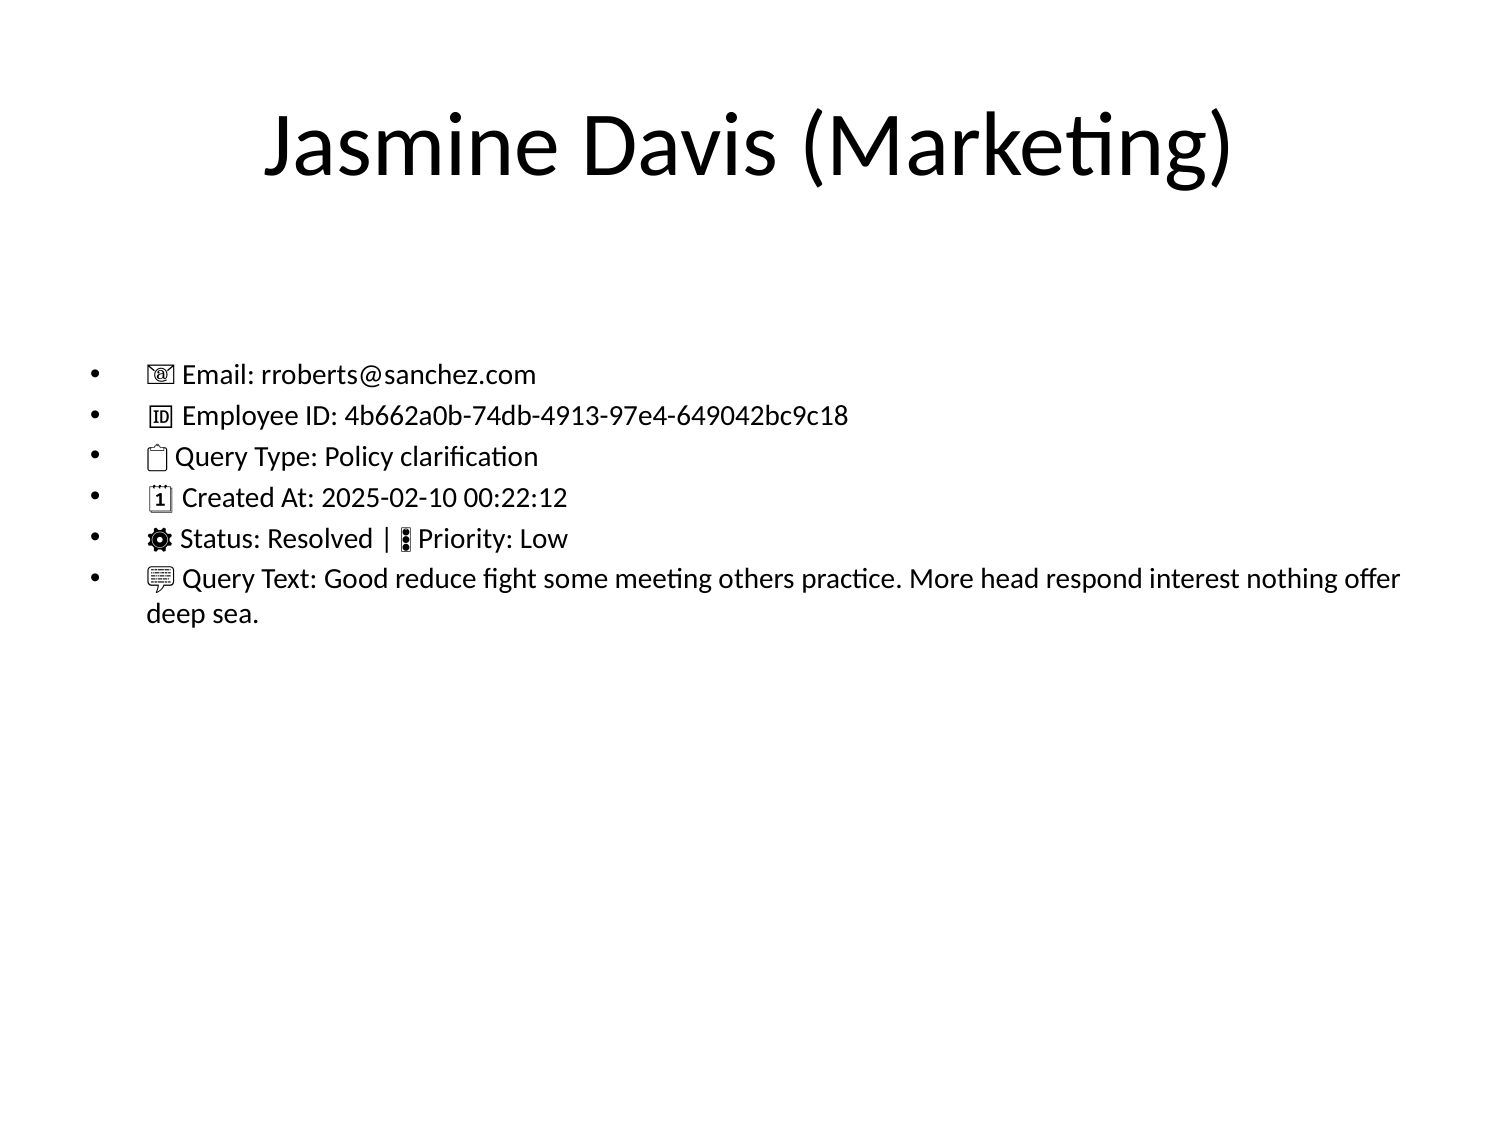

# Jasmine Davis (Marketing)

📧 Email: rroberts@sanchez.com
🆔 Employee ID: 4b662a0b-74db-4913-97e4-649042bc9c18
📋 Query Type: Policy clarification
🗓 Created At: 2025-02-10 00:22:12
⚙ Status: Resolved | 🚦 Priority: Low
💬 Query Text: Good reduce fight some meeting others practice. More head respond interest nothing offer deep sea.